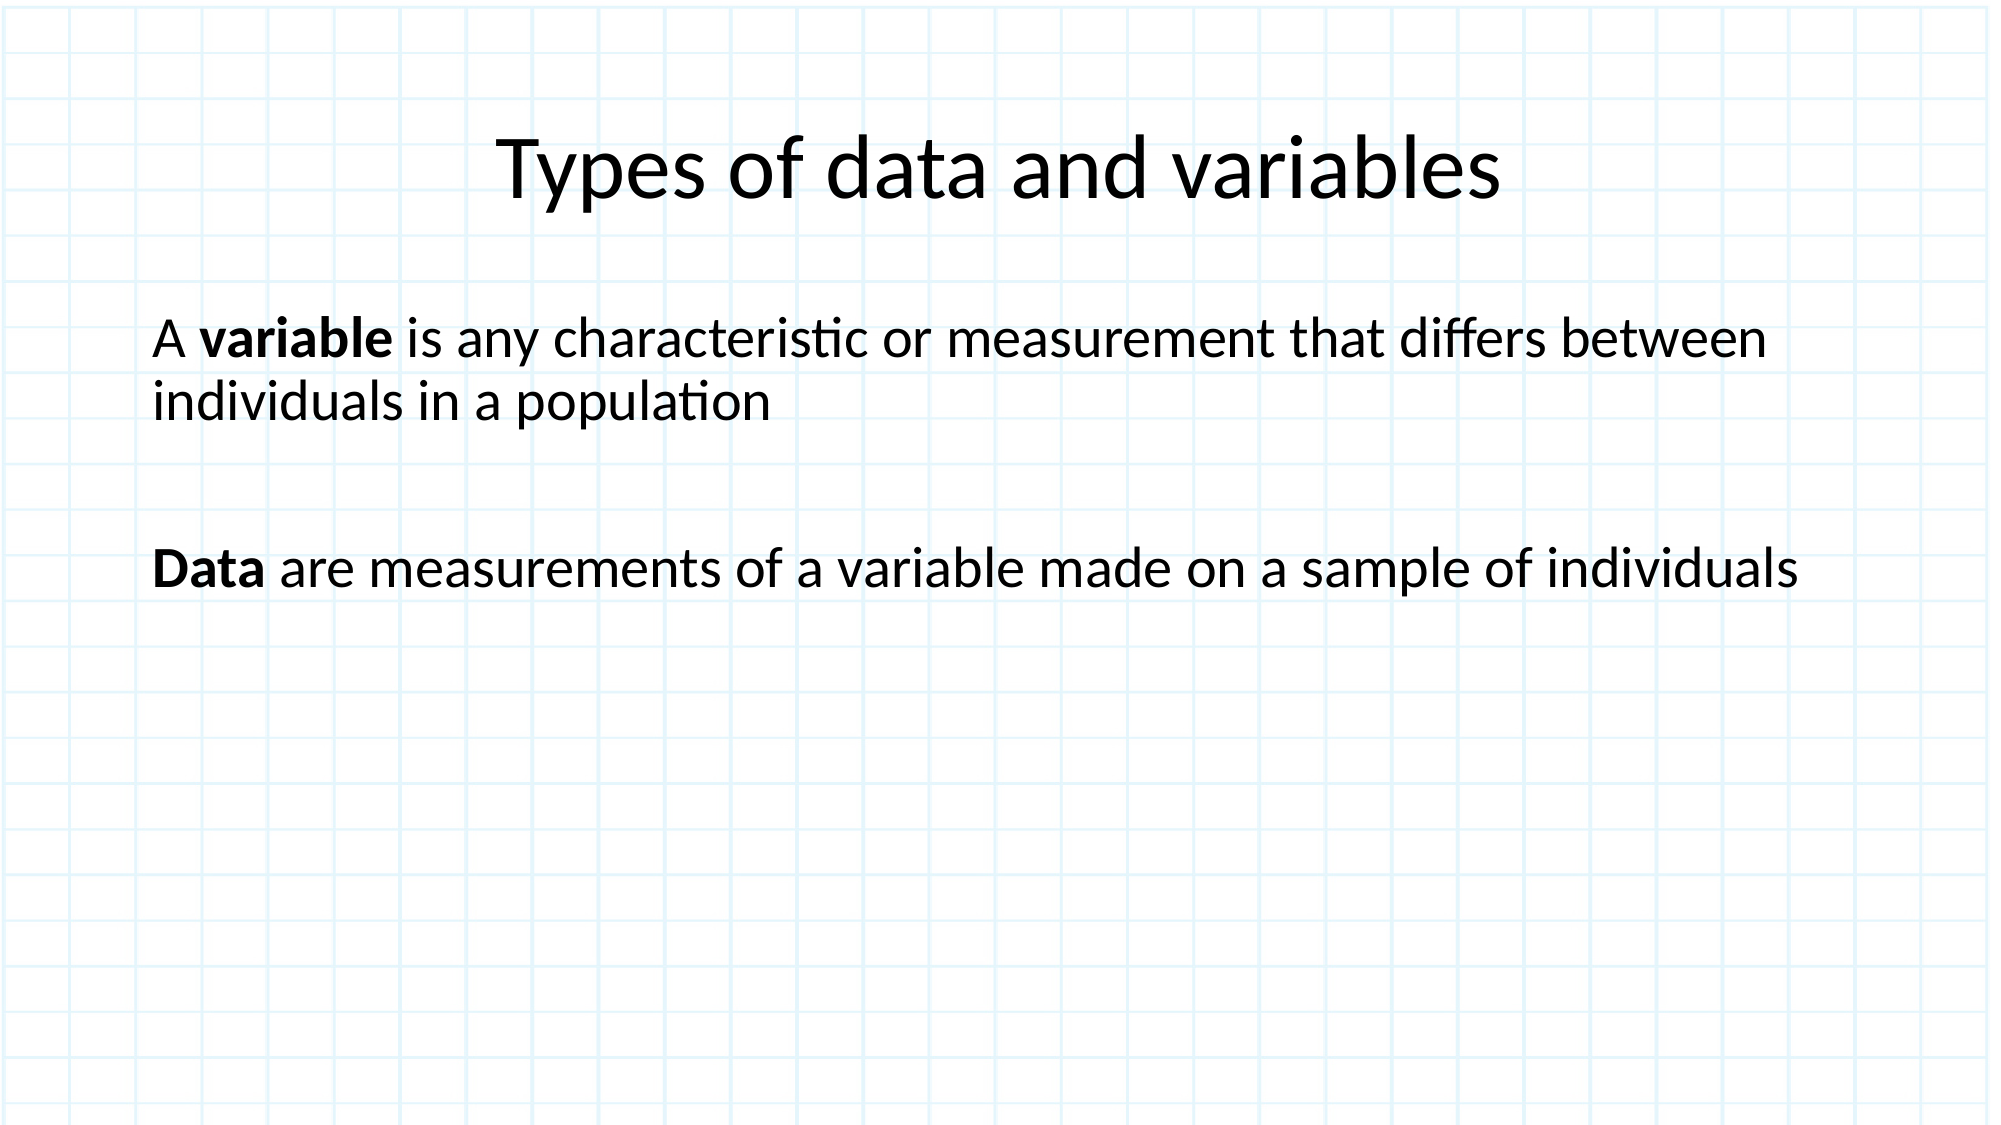

# Types of data and variables
A variable is any characteristic or measurement that differs between individuals in a population

Data are measurements of a variable made on a sample of individuals